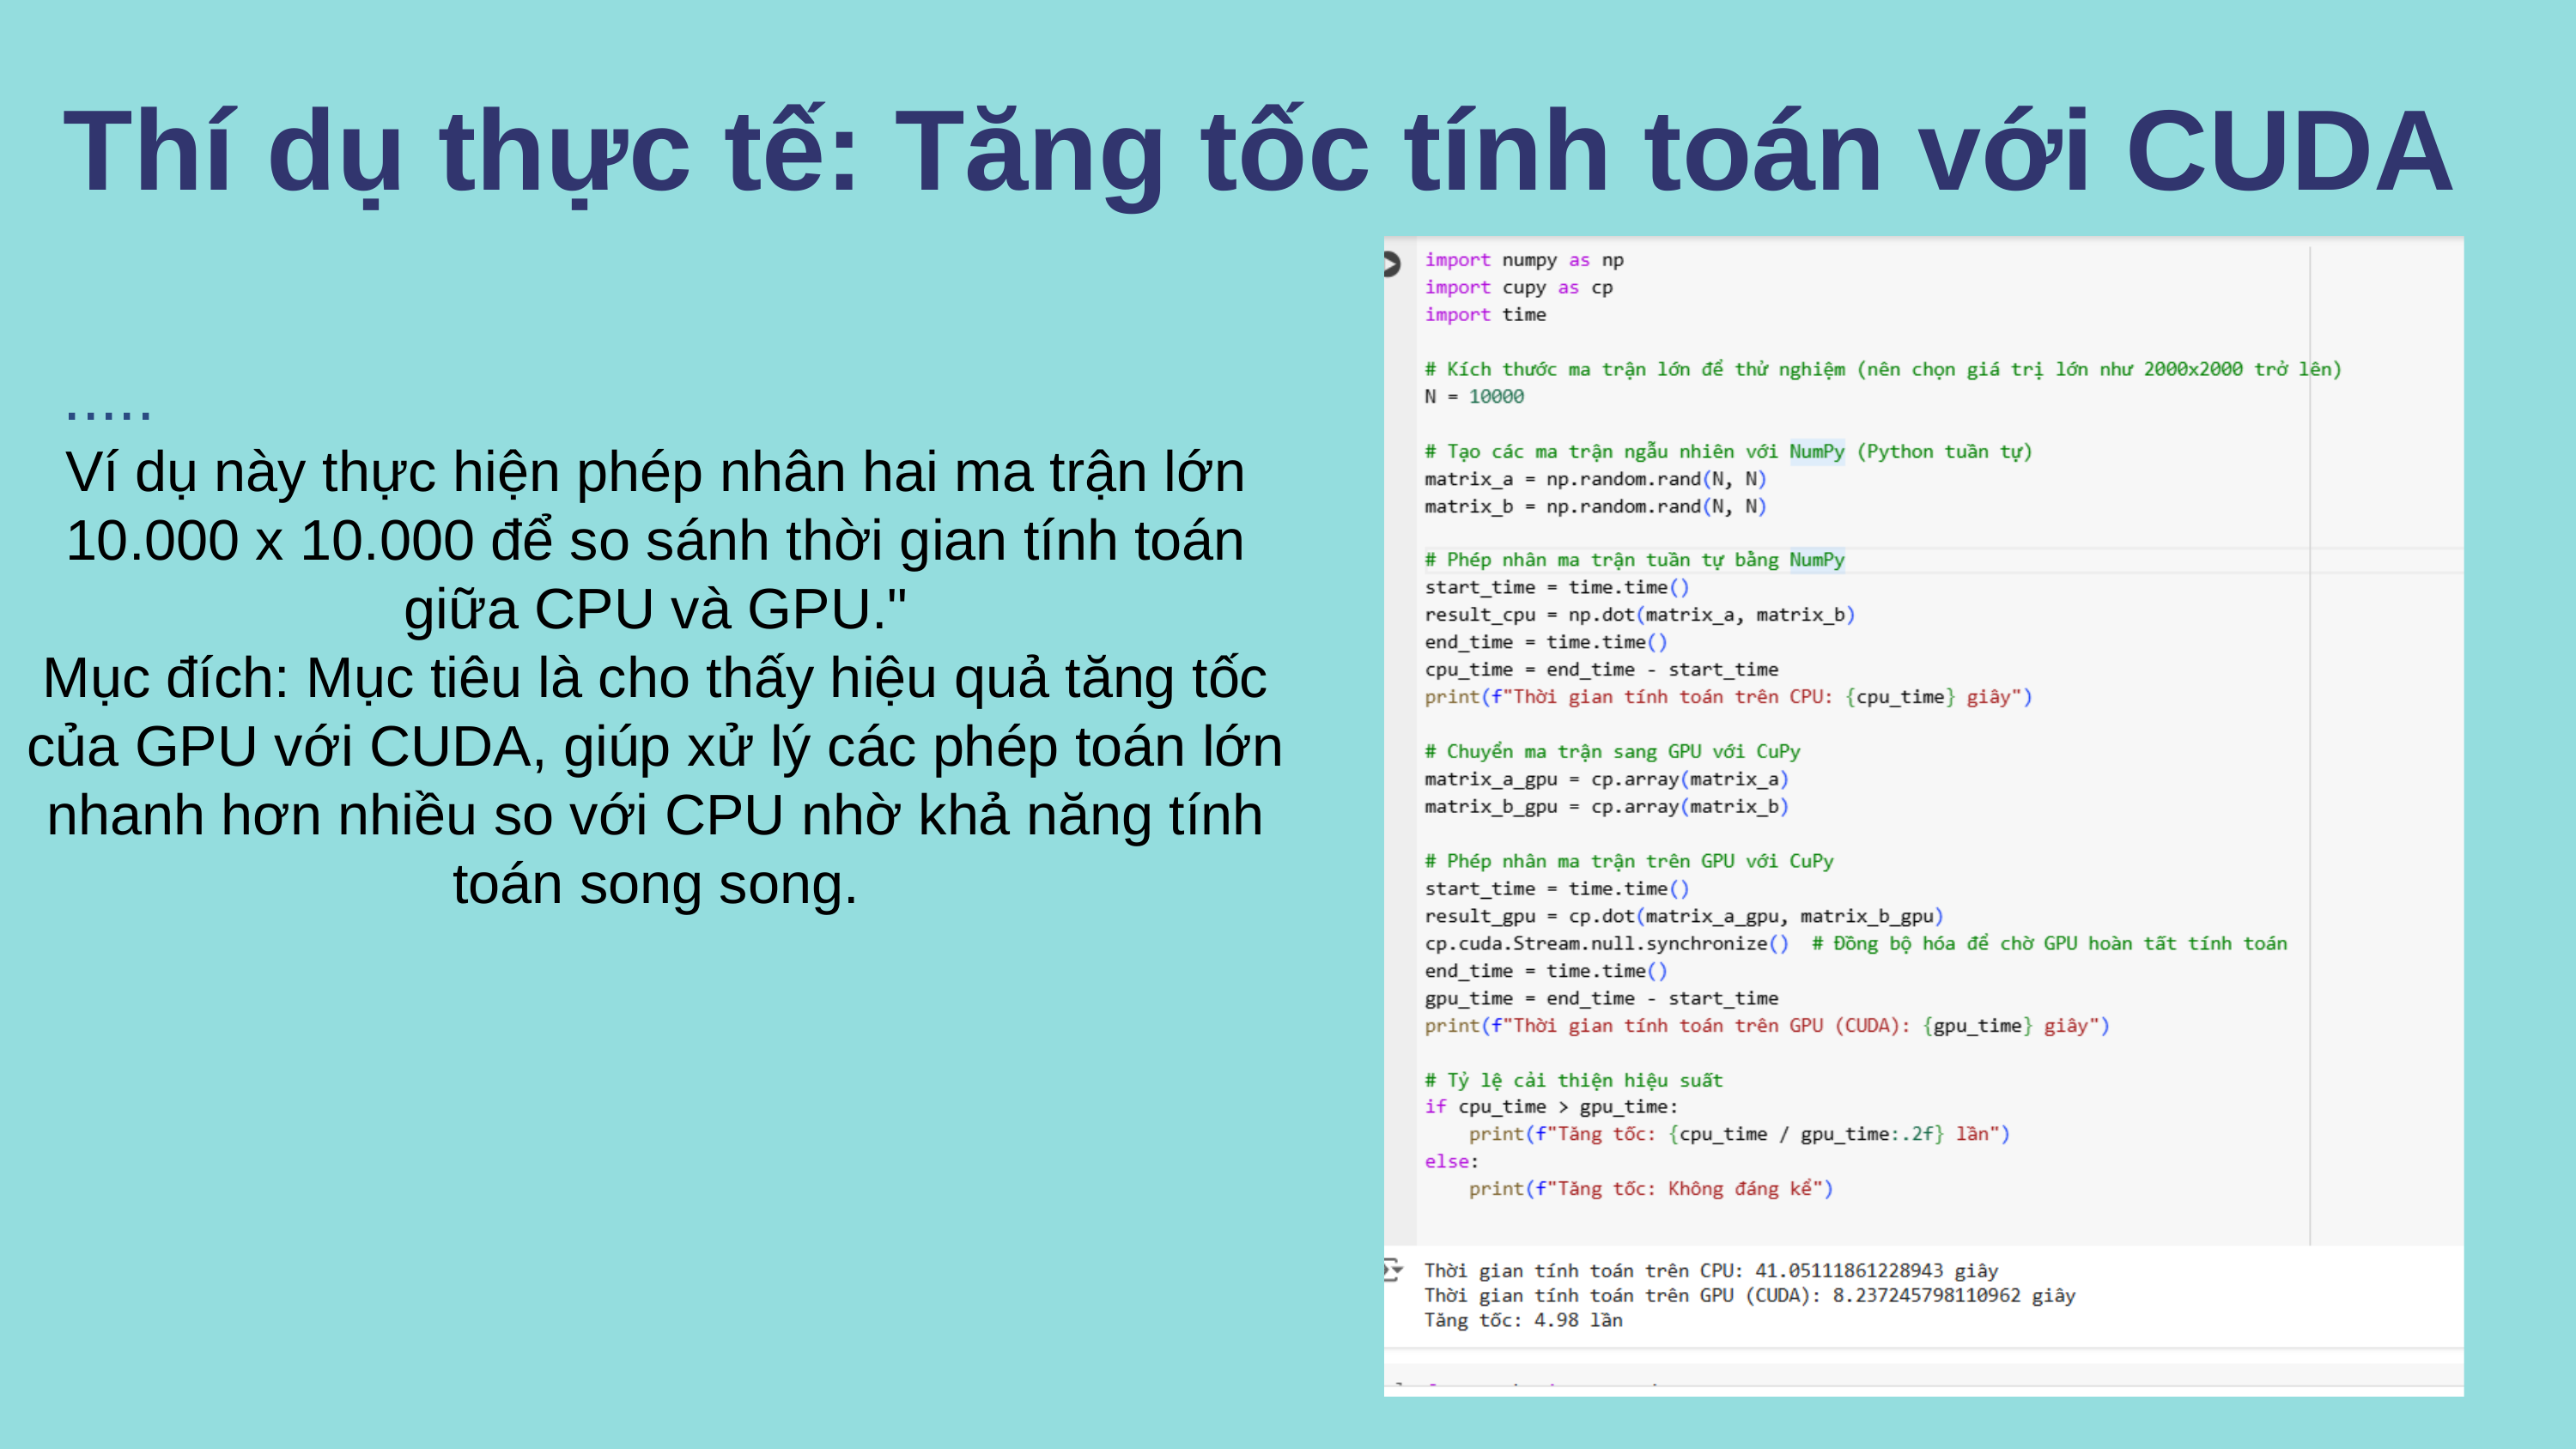

Thí dụ thực tế: Tăng tốc tính toán với CUDA

.....
Ví dụ này thực hiện phép nhân hai ma trận lớn 10.000 x 10.000 để so sánh thời gian tính toán giữa CPU và GPU."
Mục đích: Mục tiêu là cho thấy hiệu quả tăng tốc của GPU với CUDA, giúp xử lý các phép toán lớn nhanh hơn nhiều so với CPU nhờ khả năng tính toán song song.